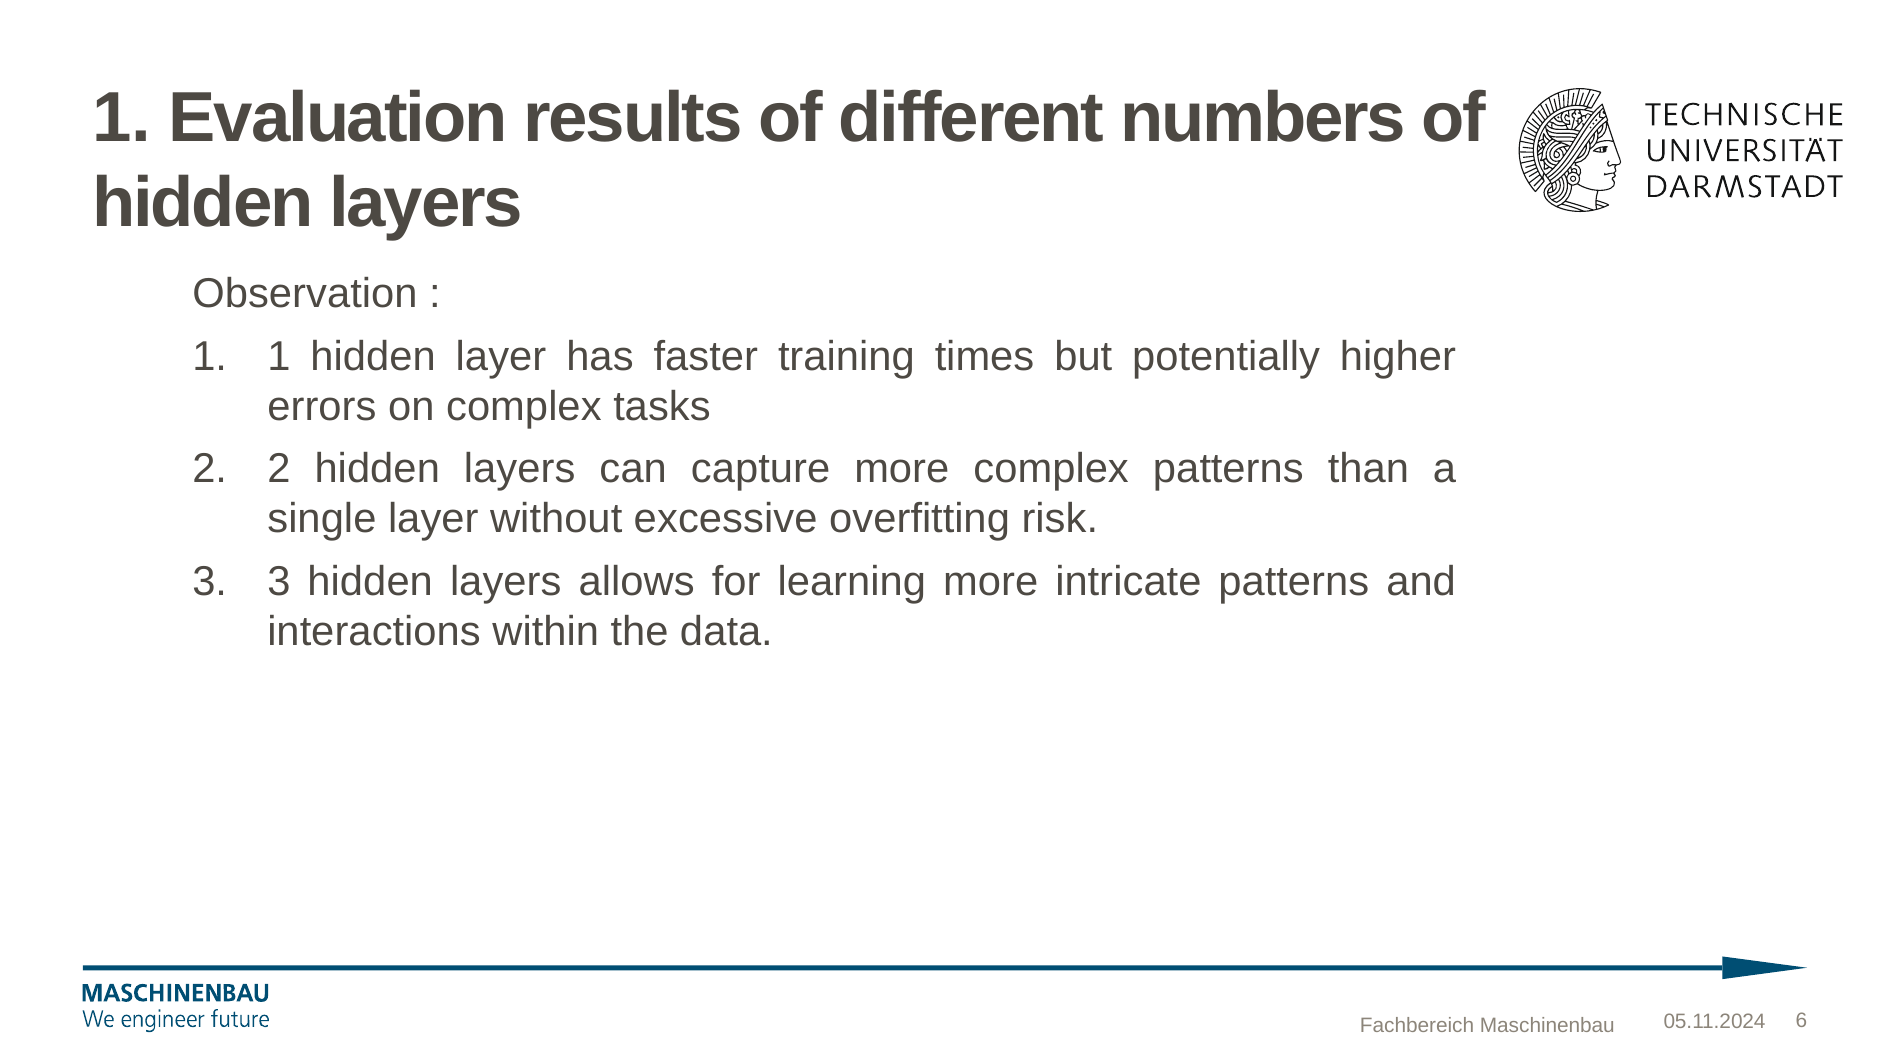

# 1. Evaluation results of different numbers of hidden layers
Observation :
1 hidden layer has faster training times but potentially higher errors on complex tasks
2 hidden layers can capture more complex patterns than a single layer without excessive overfitting risk.
3 hidden layers allows for learning more intricate patterns and interactions within the data.
Fachbereich Maschinenbau
05.11.2024
6